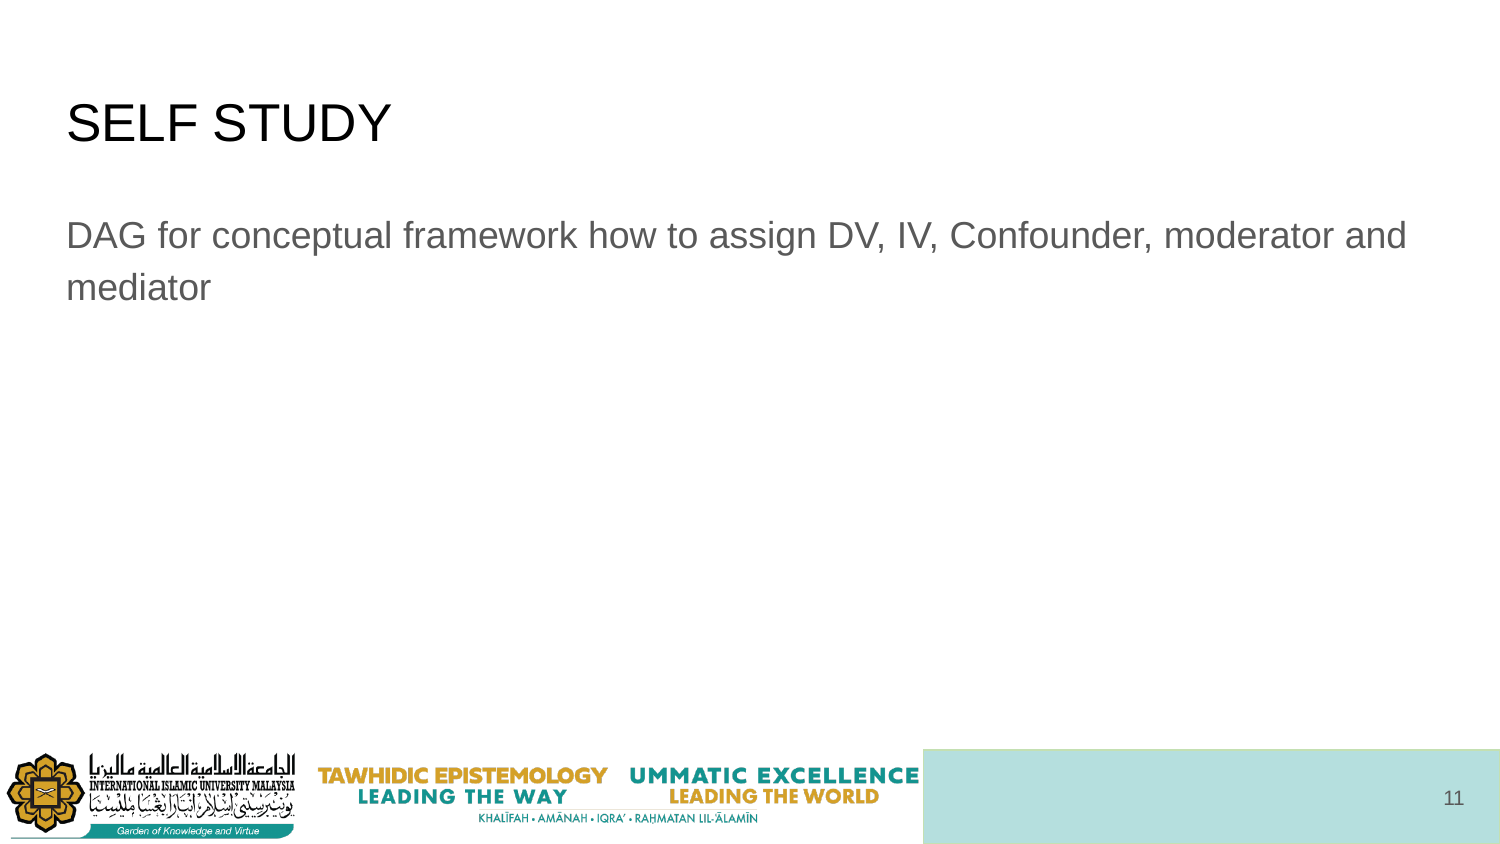

# SELF STUDY
DAG for conceptual framework how to assign DV, IV, Confounder, moderator and mediator
11